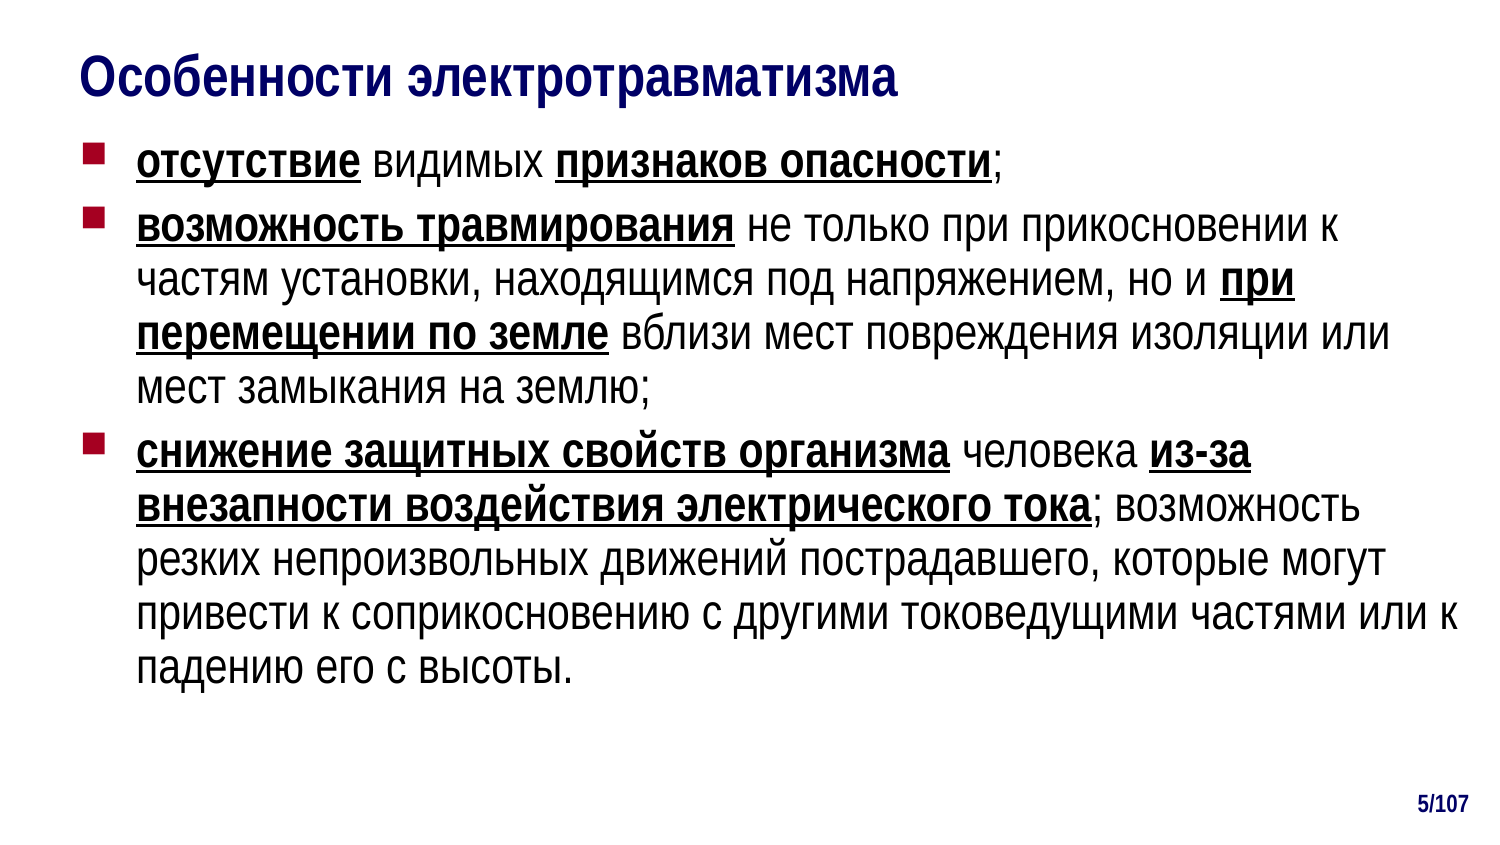

# Особенности электротравматизма
отсутствие видимых признаков опасности;
возможность травмирования не только при прикосновении к частям установки, находящимся под напряжением, но и при перемещении по земле вблизи мест повреждения изоляции или мест замыкания на землю;
снижение защитных свойств организма человека из-за внезапности воздействия электрического тока; возможность резких непроизвольных движений пострадавшего, которые могут привести к соприкосновению с другими токоведущими частями или к падению его с высоты.